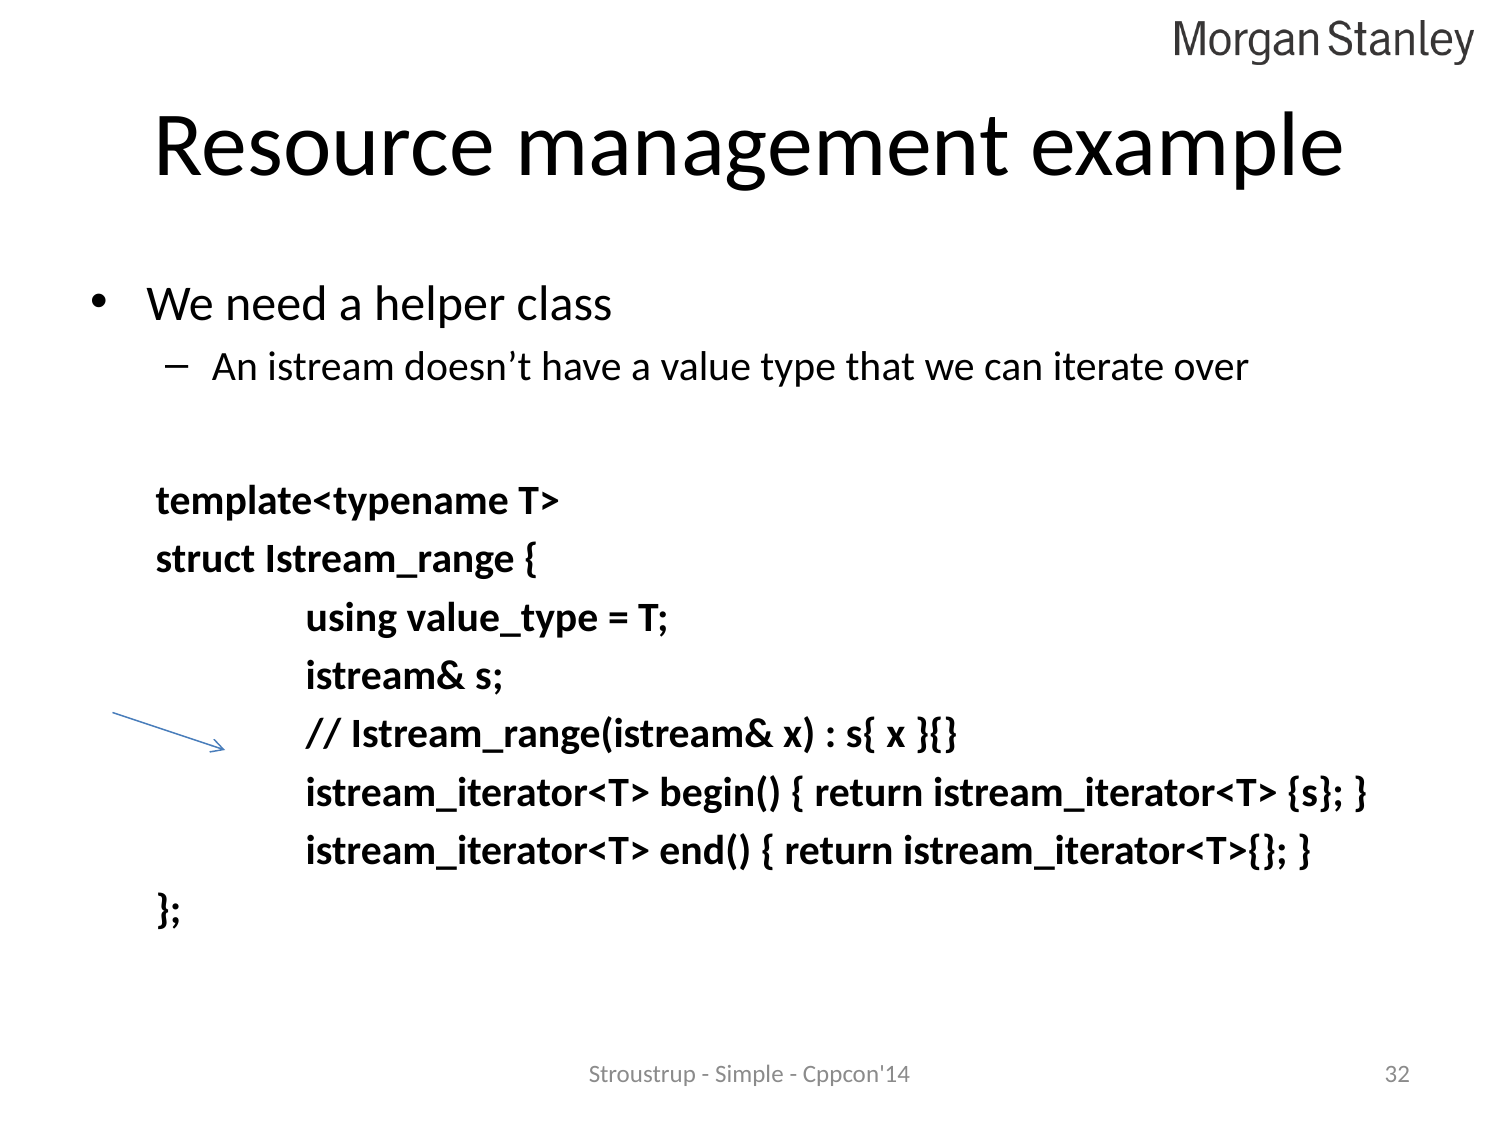

# Resource management example
We need a helper class
An istream doesn’t have a value type that we can iterate over

template<typename T>
struct Istream_range {
	using value_type = T;
	istream& s;
	// Istream_range(istream& x) : s{ x }{}
	istream_iterator<T> begin() { return istream_iterator<T> {s}; }
	istream_iterator<T> end() { return istream_iterator<T>{}; }
};
Stroustrup - Simple - Cppcon'14
32